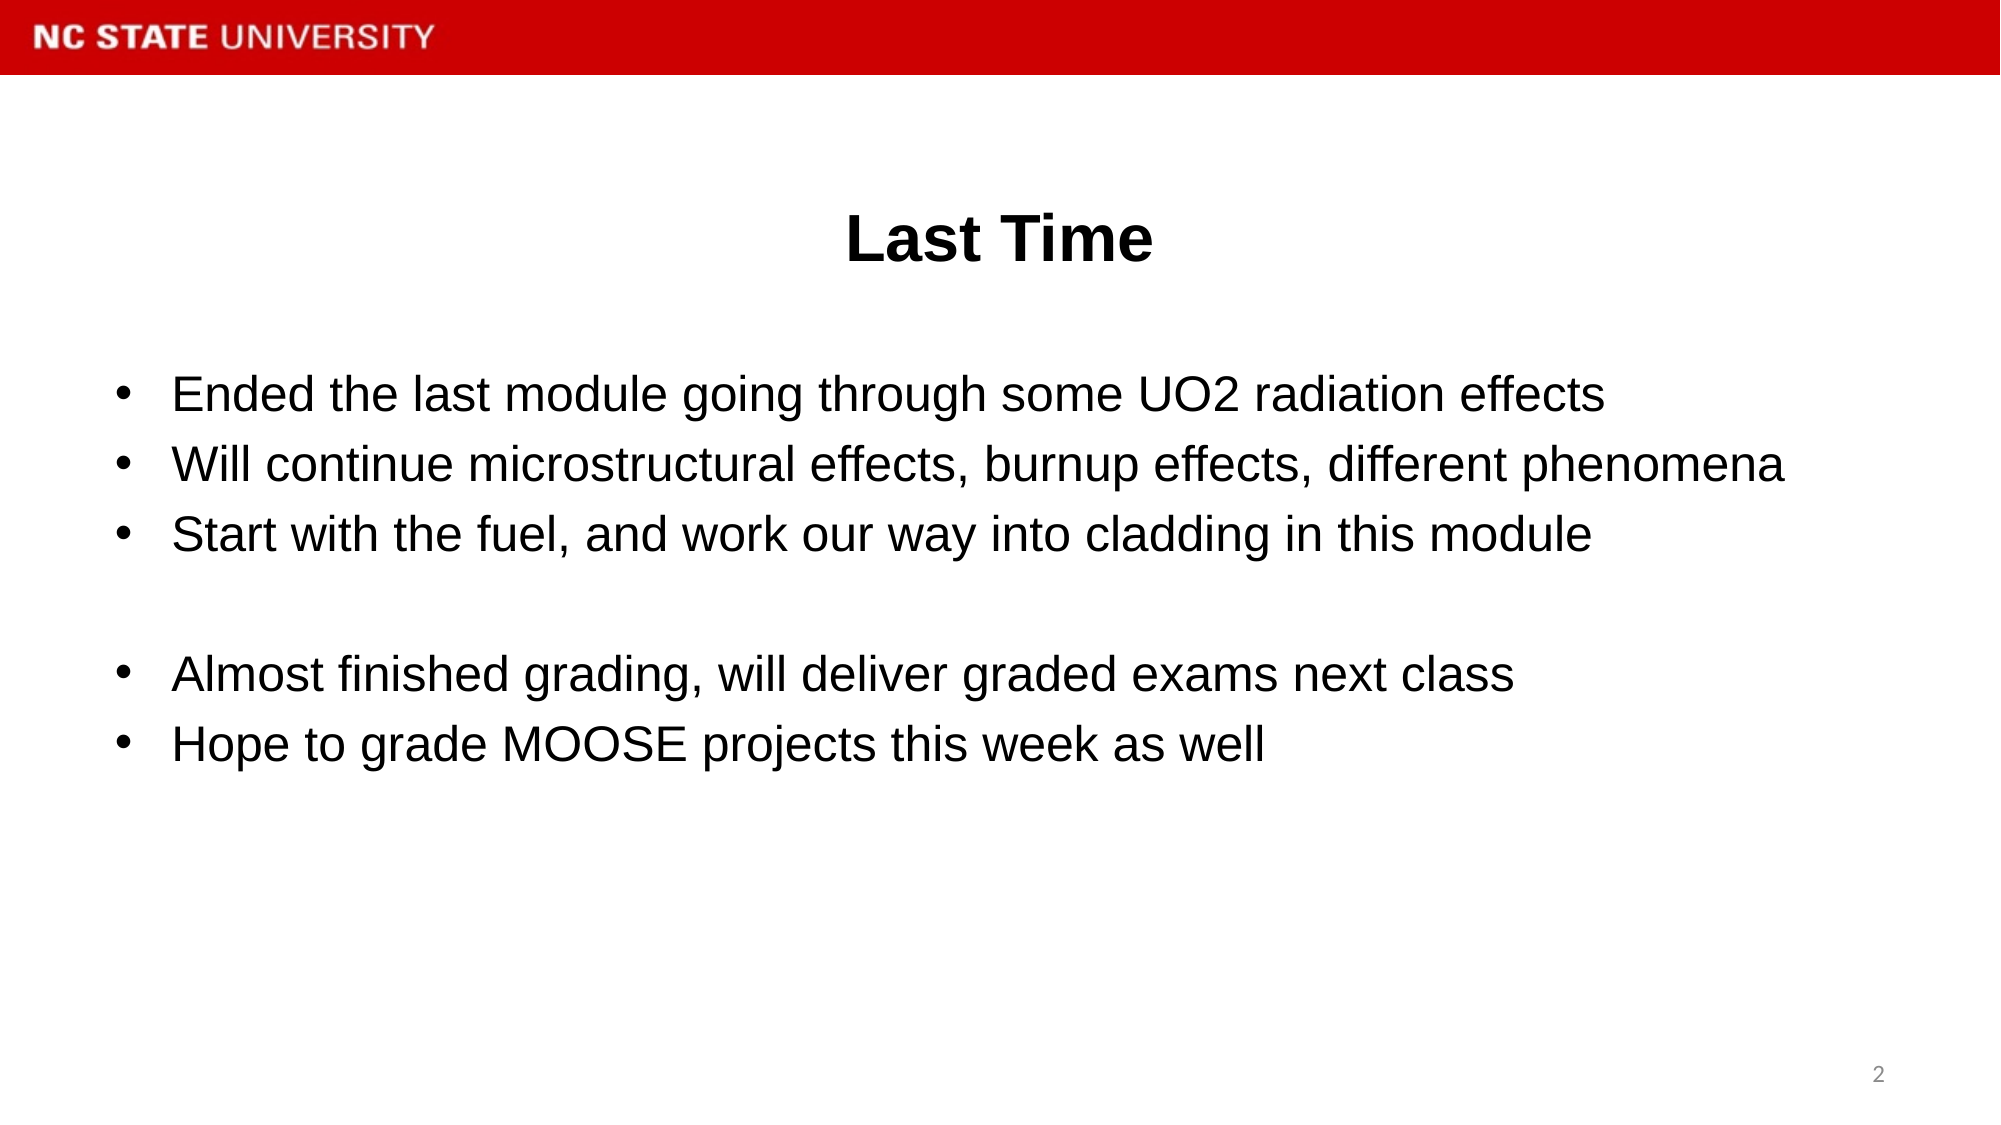

# Last Time
Ended the last module going through some UO2 radiation effects
Will continue microstructural effects, burnup effects, different phenomena
Start with the fuel, and work our way into cladding in this module

Almost finished grading, will deliver graded exams next class
Hope to grade MOOSE projects this week as well
2